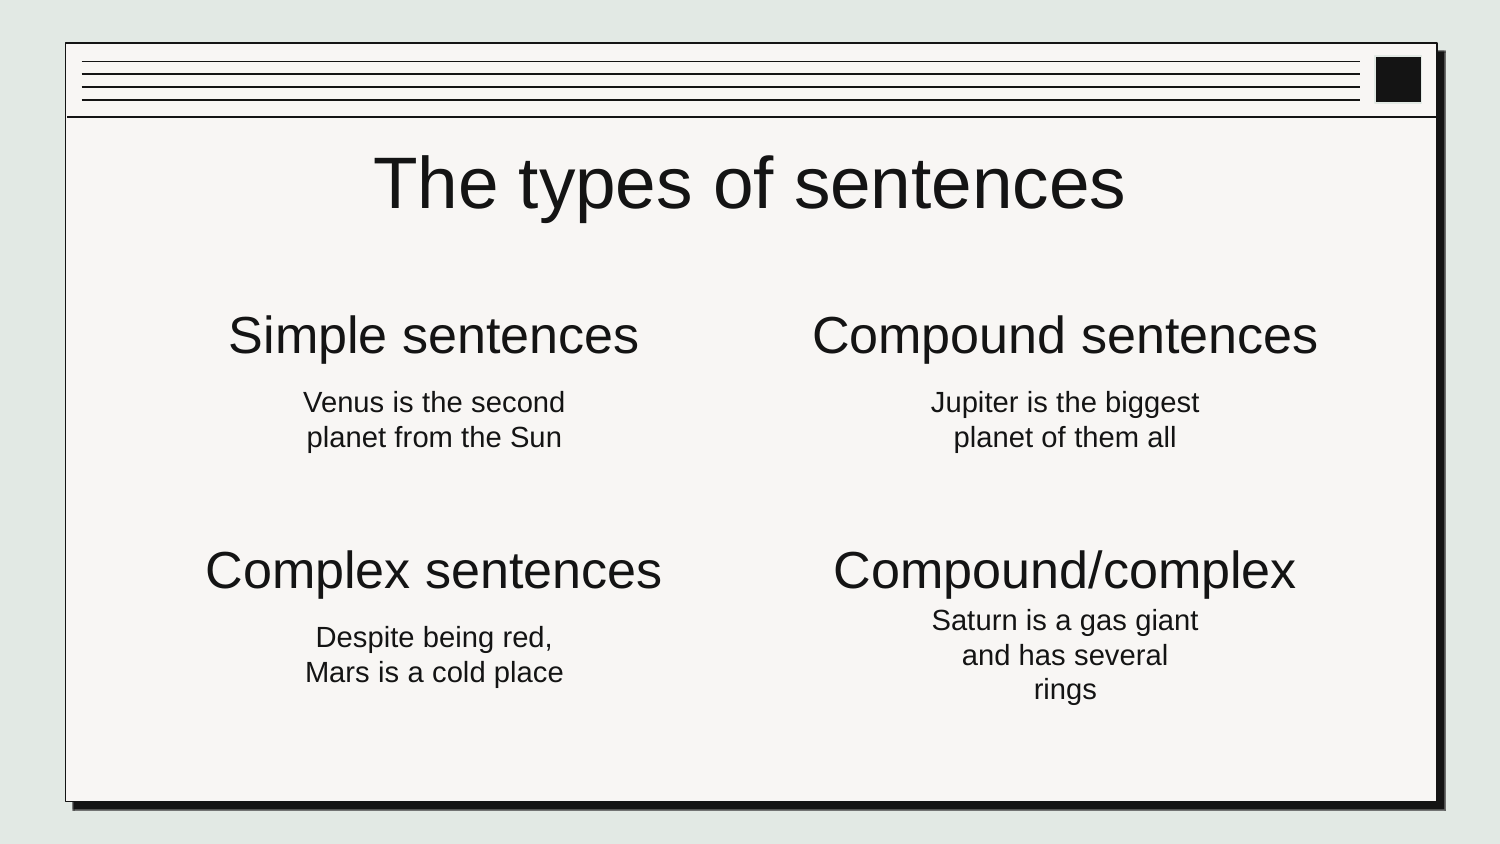

The types of sentences
# Simple sentences
Compound sentences
Venus is the second planet from the Sun
Jupiter is the biggest planet of them all
Complex sentences
Compound/complex
Despite being red, Mars is a cold place
Saturn is a gas giant and has several rings